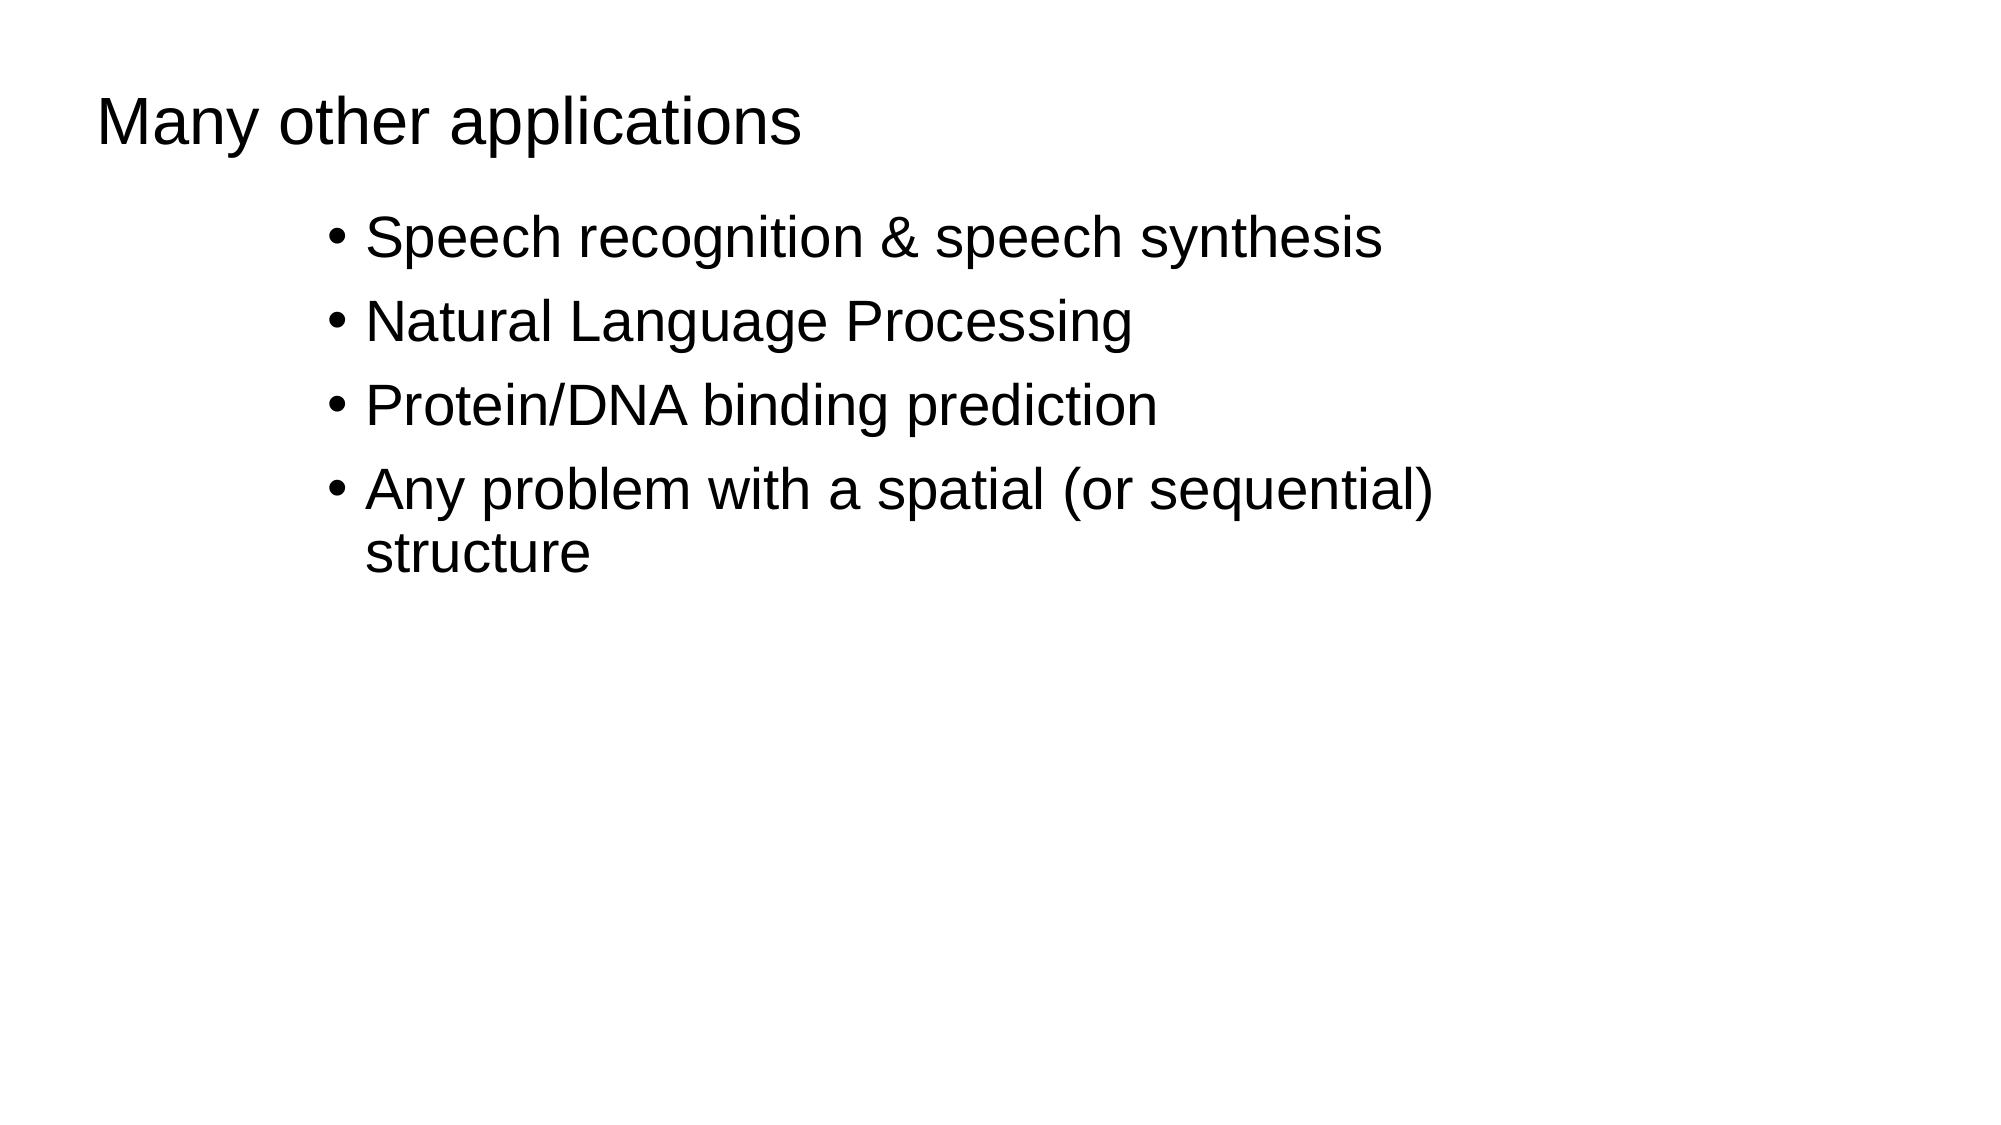

# Many other applications
Speech recognition & speech synthesis
Natural Language Processing
Protein/DNA binding prediction
Any problem with a spatial (or sequential) structure